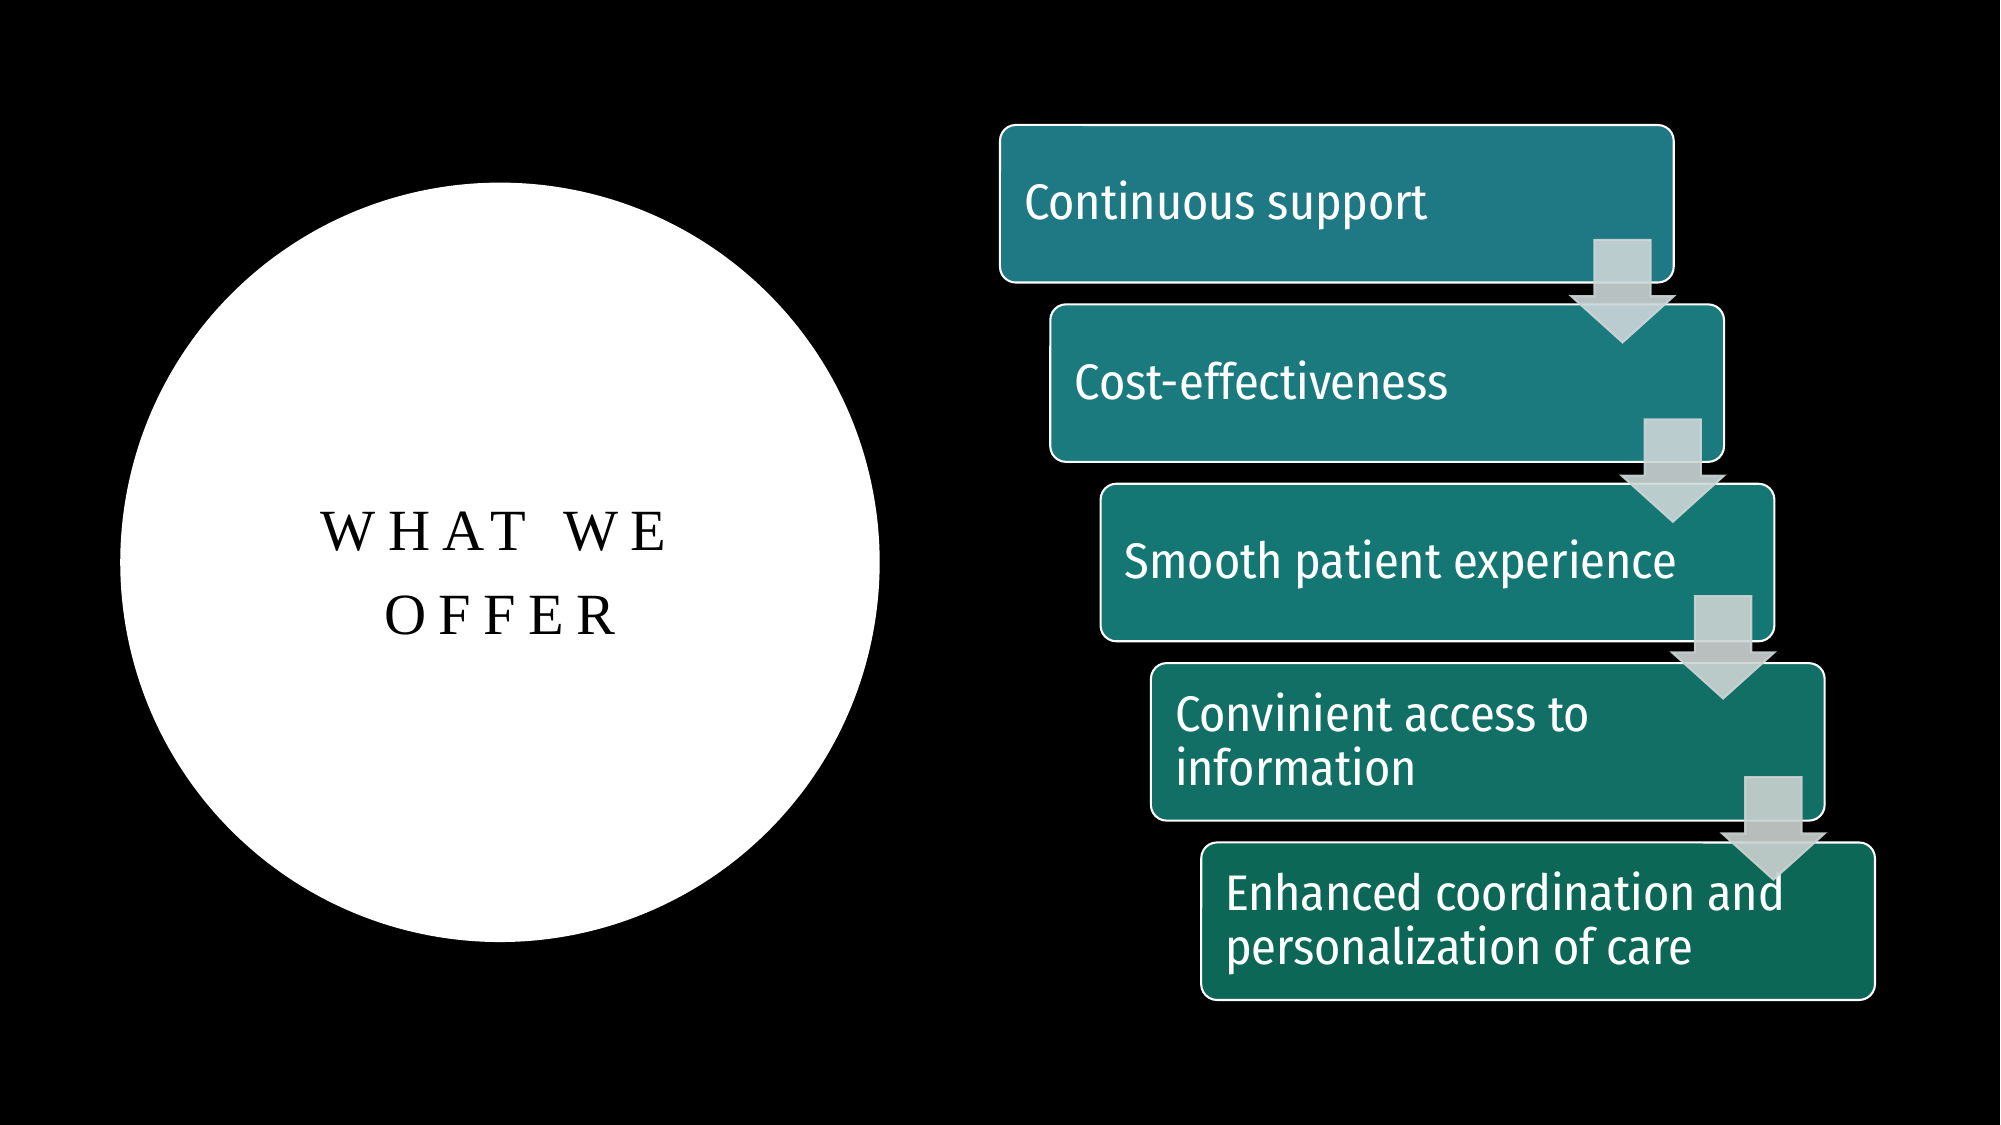

Continuous support
Cost-effectiveness
Smooth patient experience
Convinient access to information
Enhanced coordination and personalization of care

# What we offer